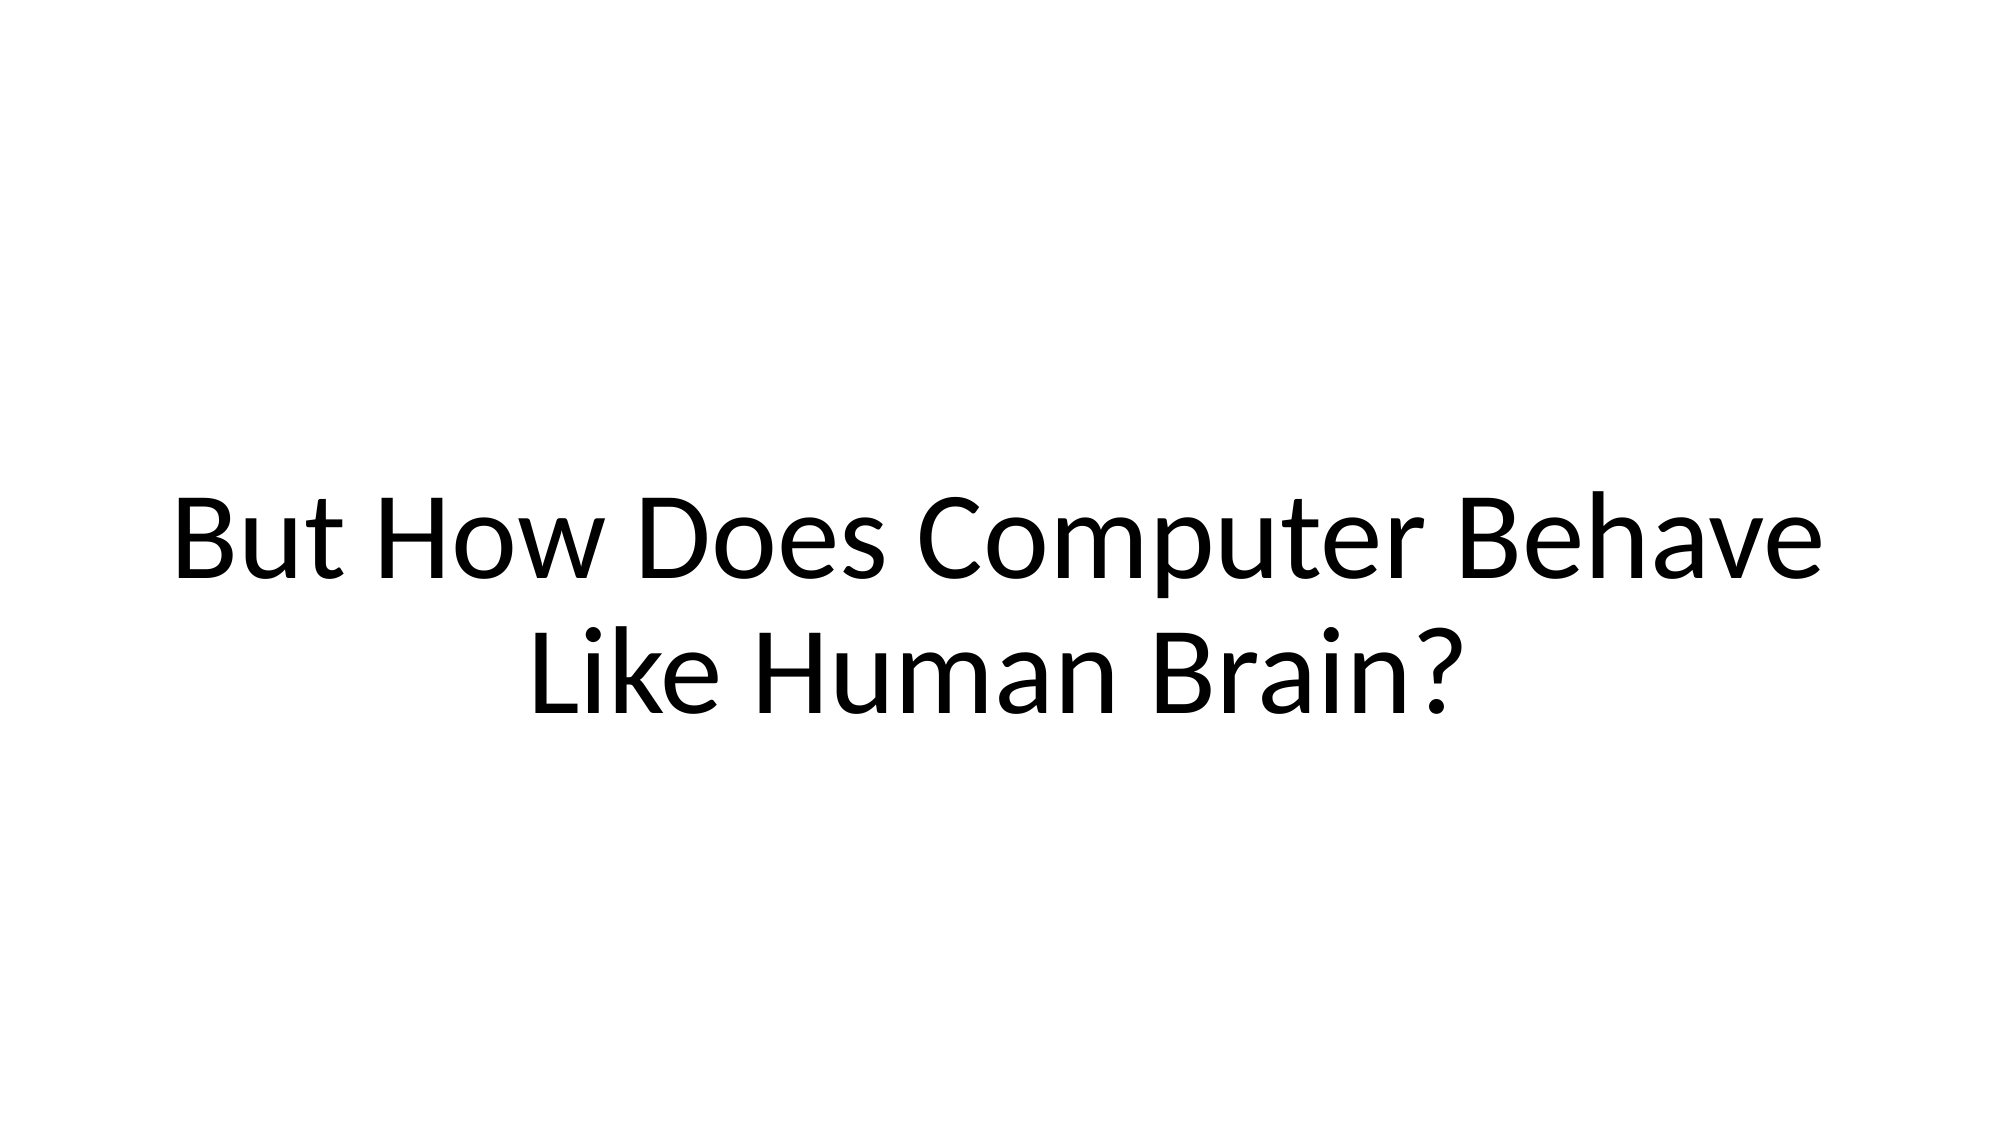

# But How Does Computer Behave Like Human Brain?